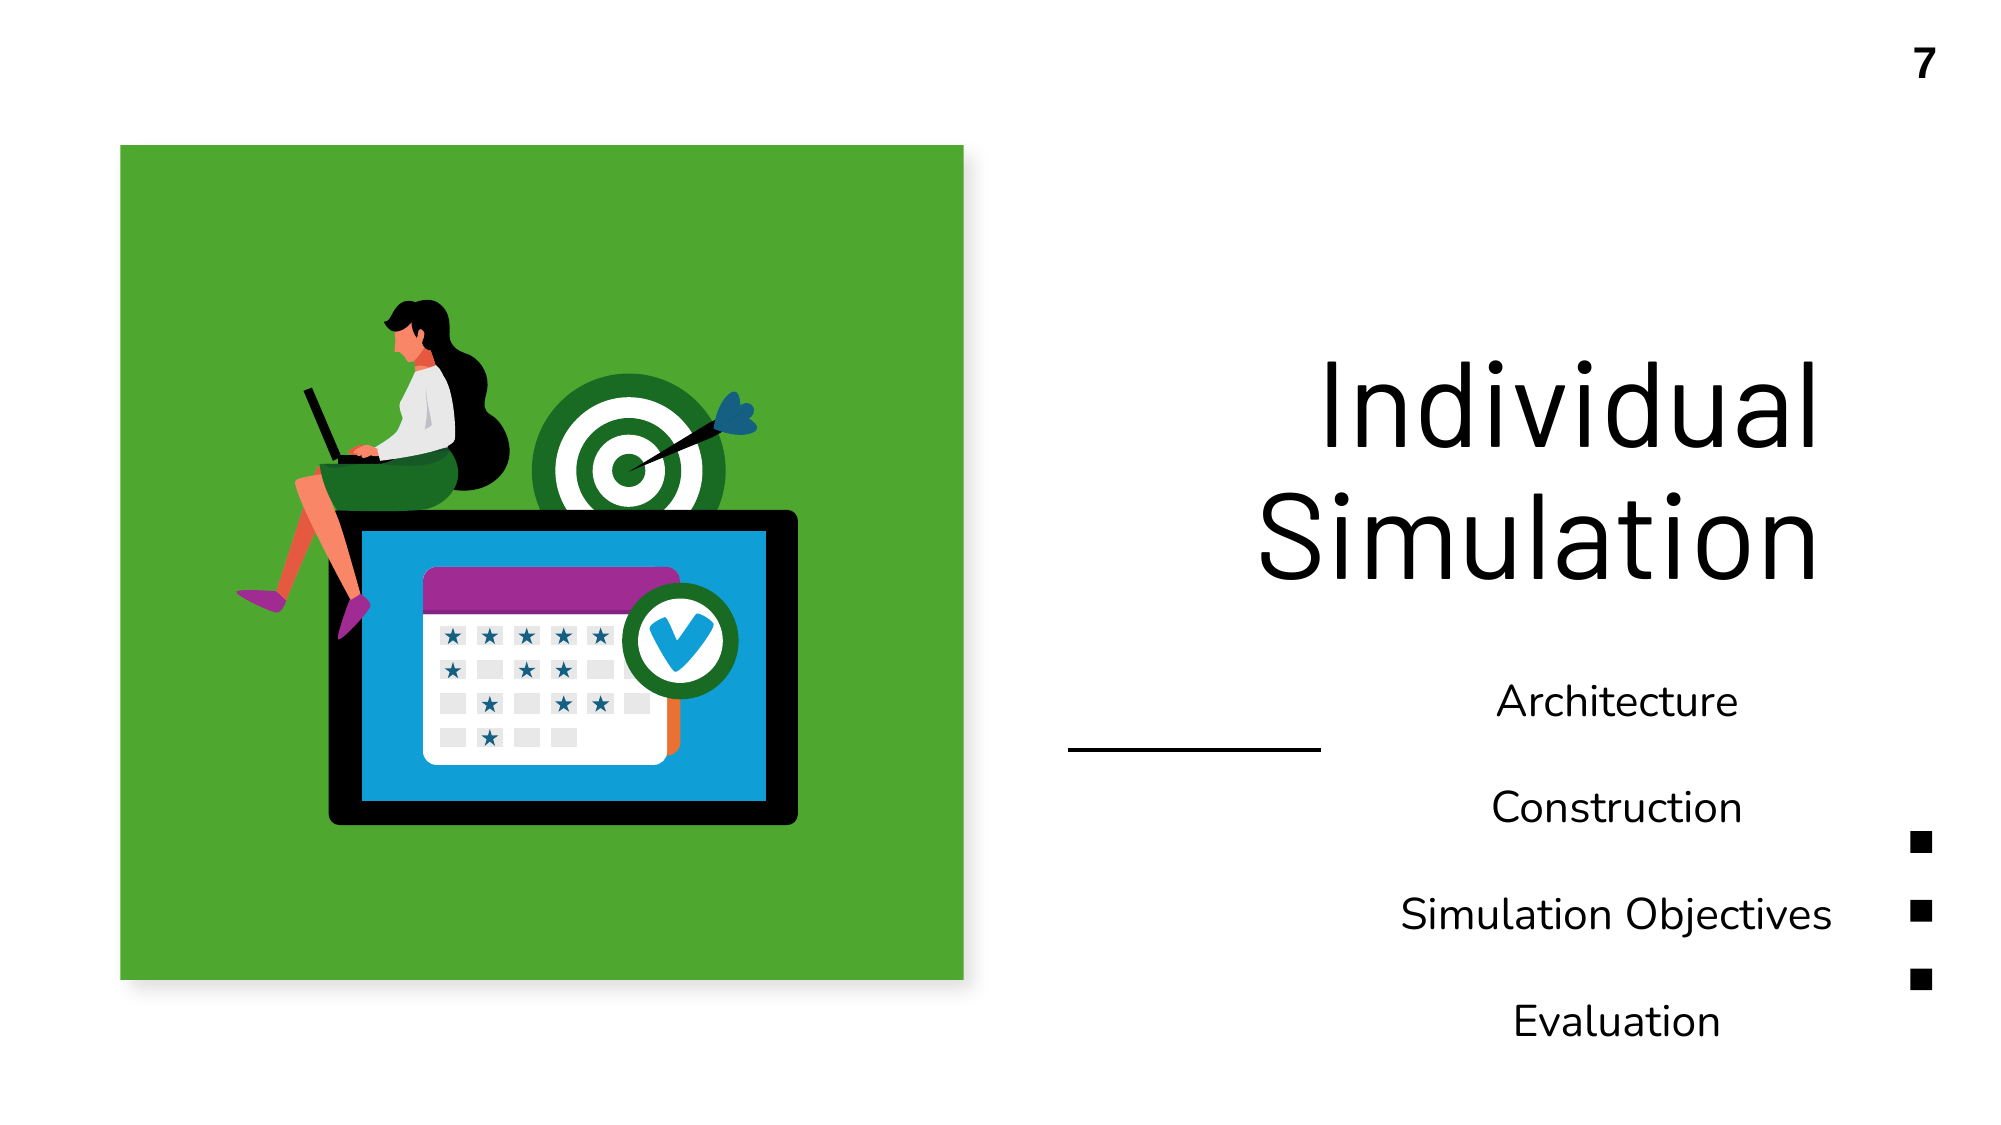

7

# Individual Simulation
Architecture
Construction
Simulation Objectives
Evaluation